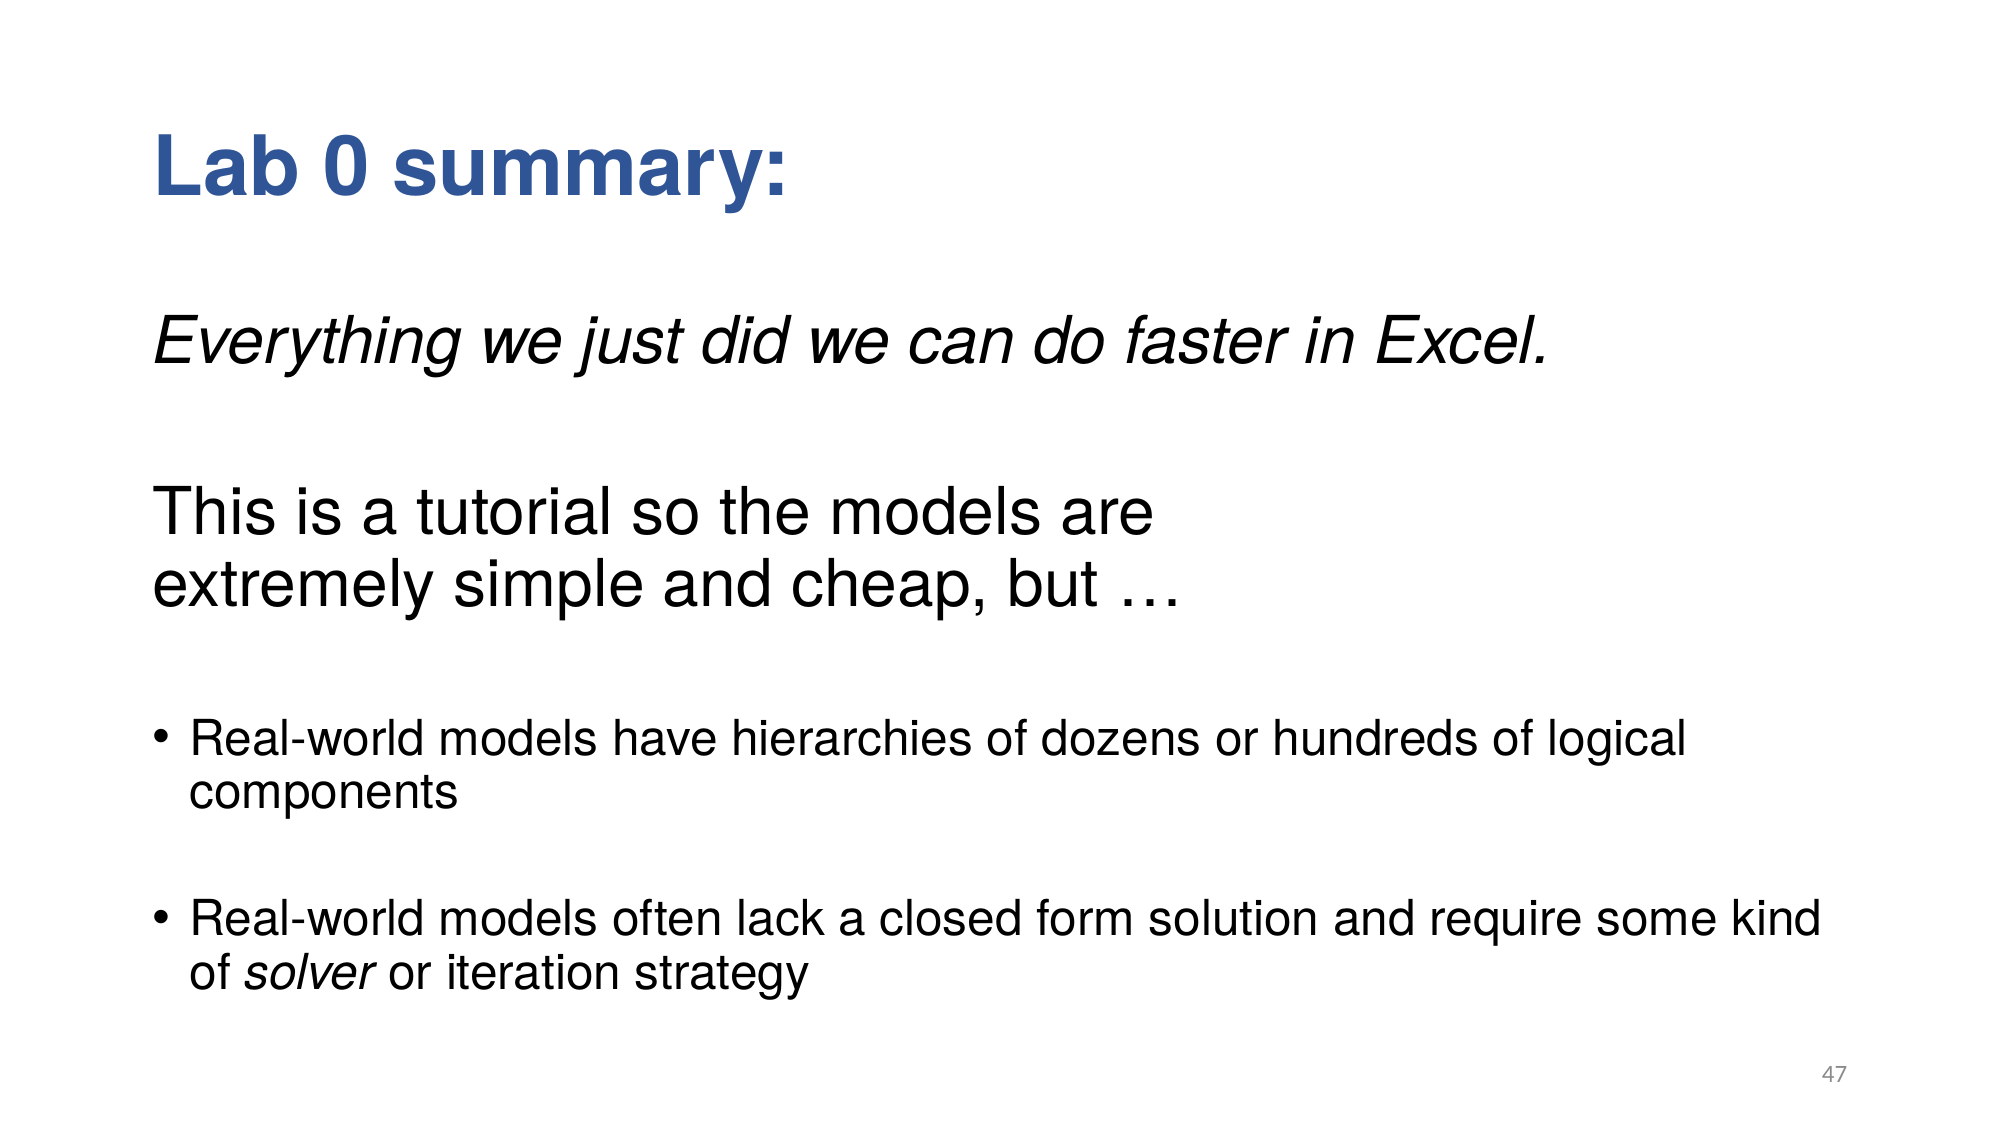

# Lab 0 summary:
Everything we just did we can do faster in Excel.
This is a tutorial so the models are
extremely simple and cheap, but …
Real-world models have hierarchies of dozens or hundreds of logical components
Real-world models often lack a closed form solution and require some kind of solver or iteration strategy
47